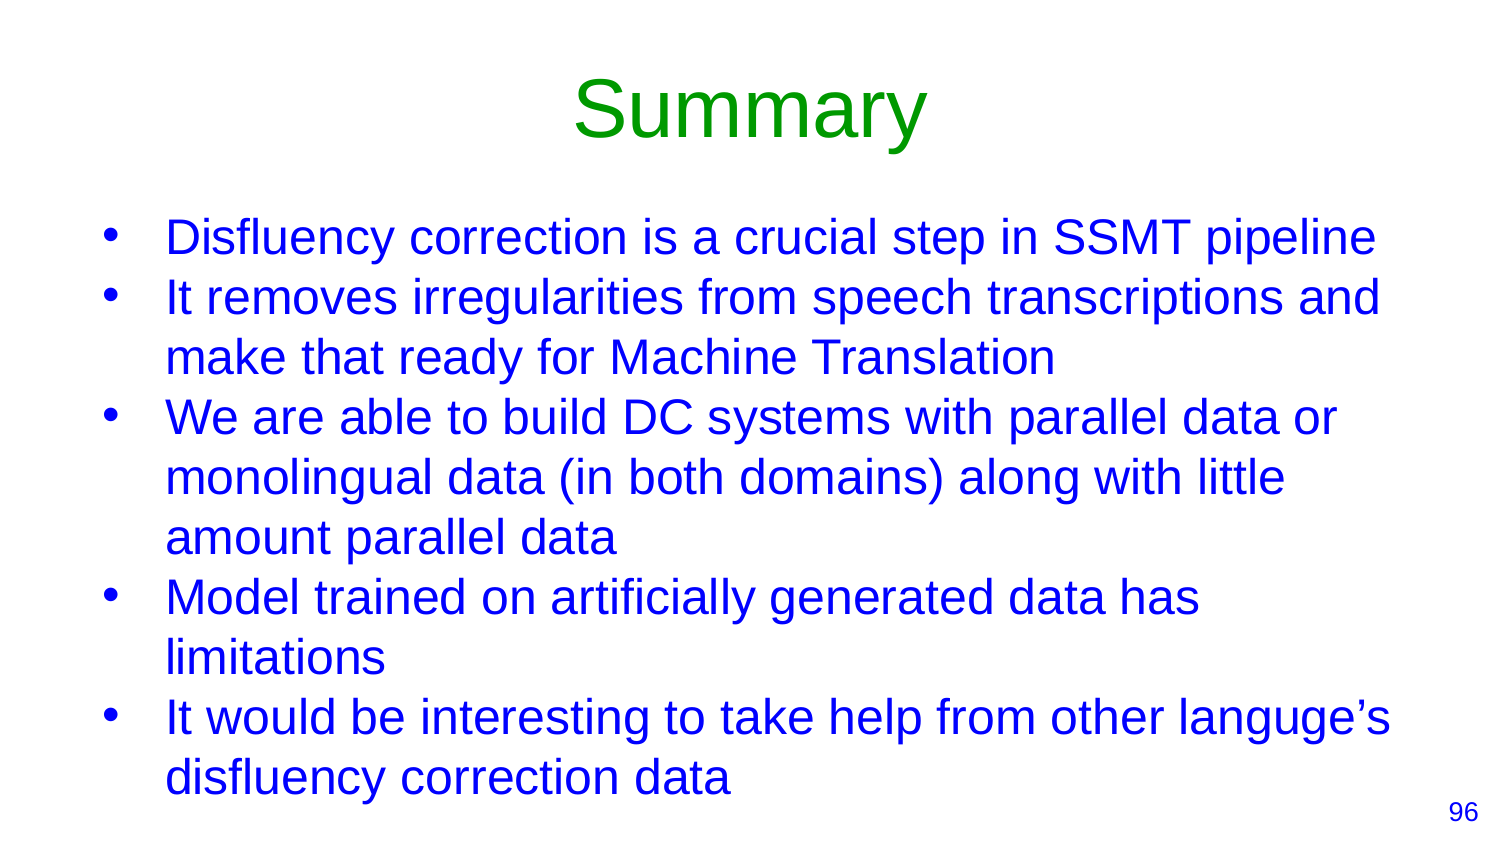

# Summary
Disfluency correction is a crucial step in SSMT pipeline
It removes irregularities from speech transcriptions and make that ready for Machine Translation
We are able to build DC systems with parallel data or monolingual data (in both domains) along with little amount parallel data
Model trained on artificially generated data has limitations
It would be interesting to take help from other languge’s disfluency correction data
96